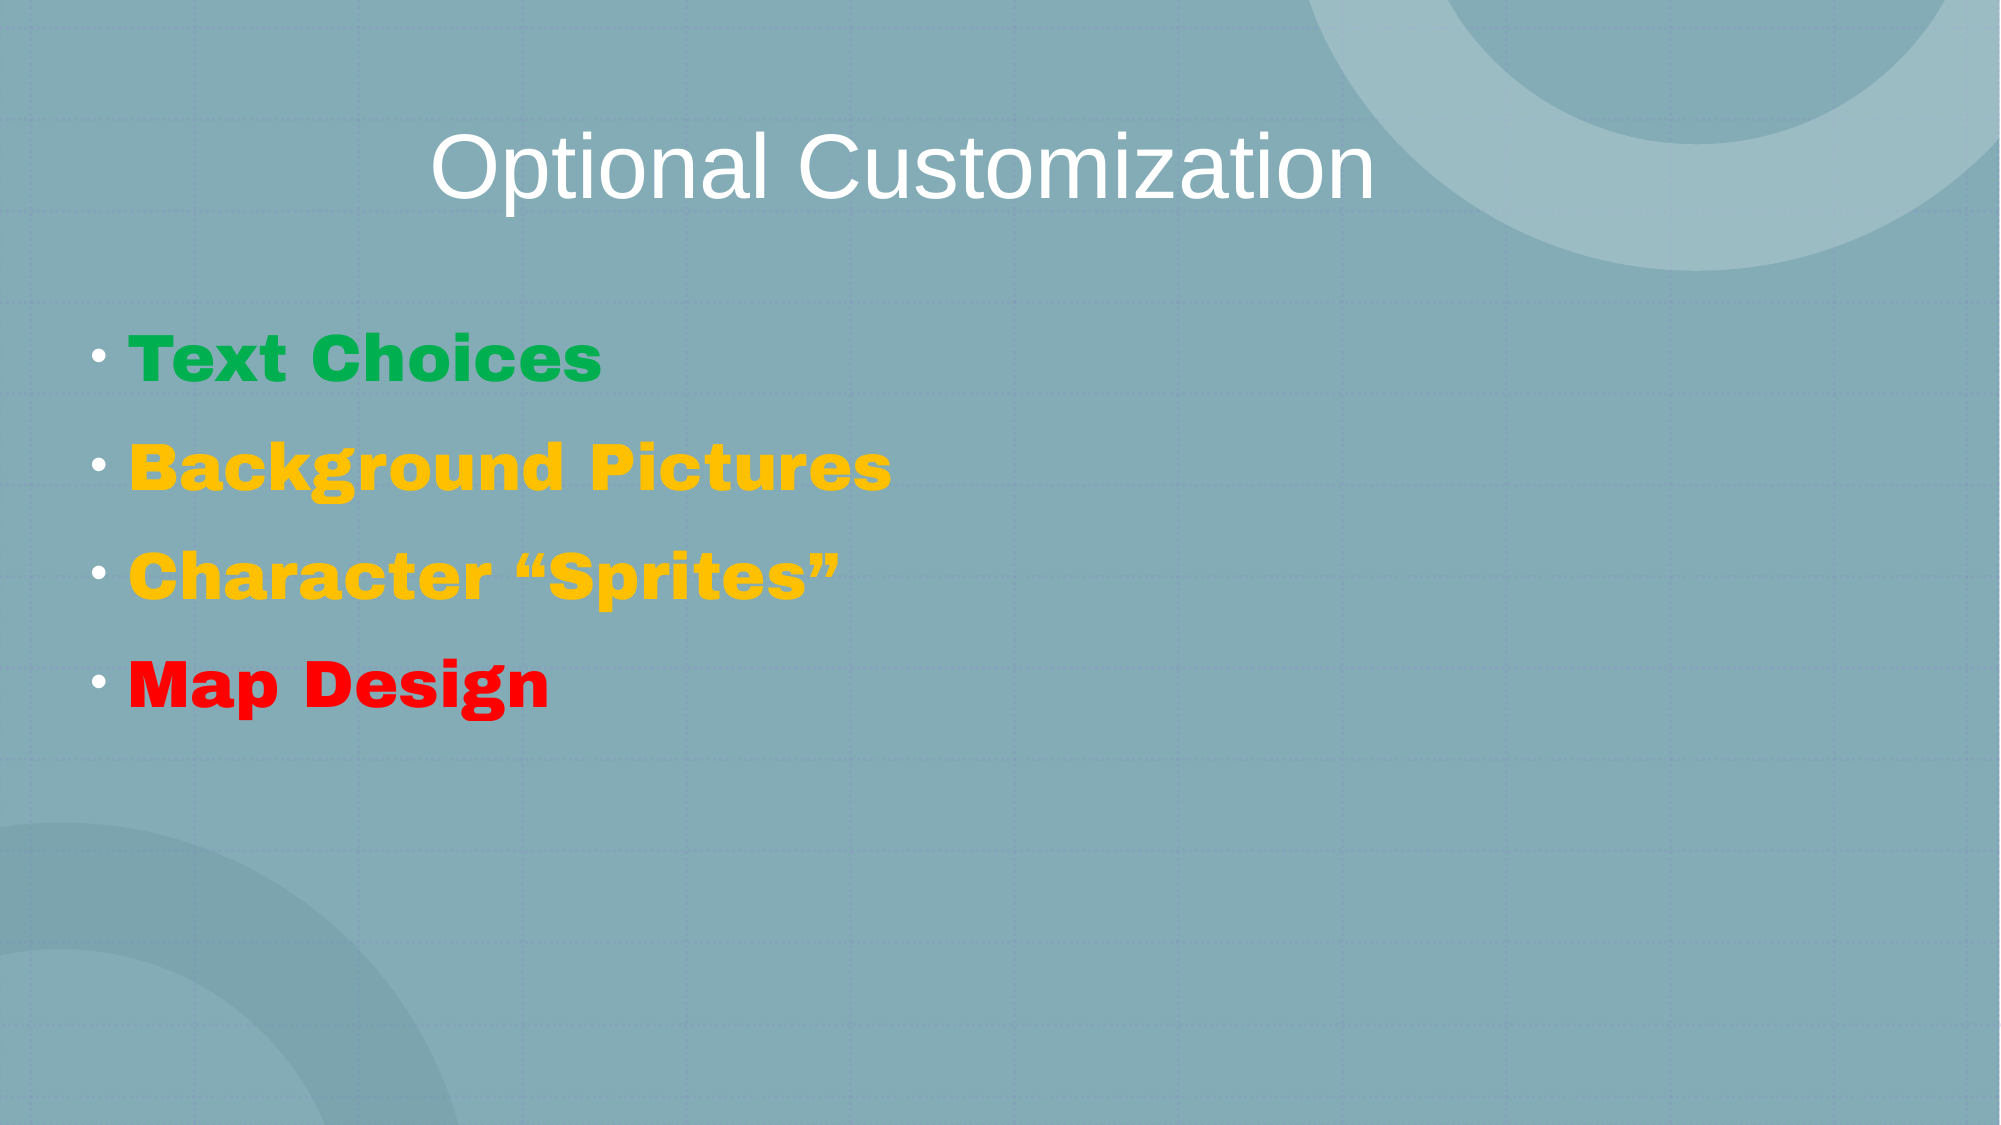

# Optional Customization
Text Choices
Background Pictures
Character “Sprites”
Map Design